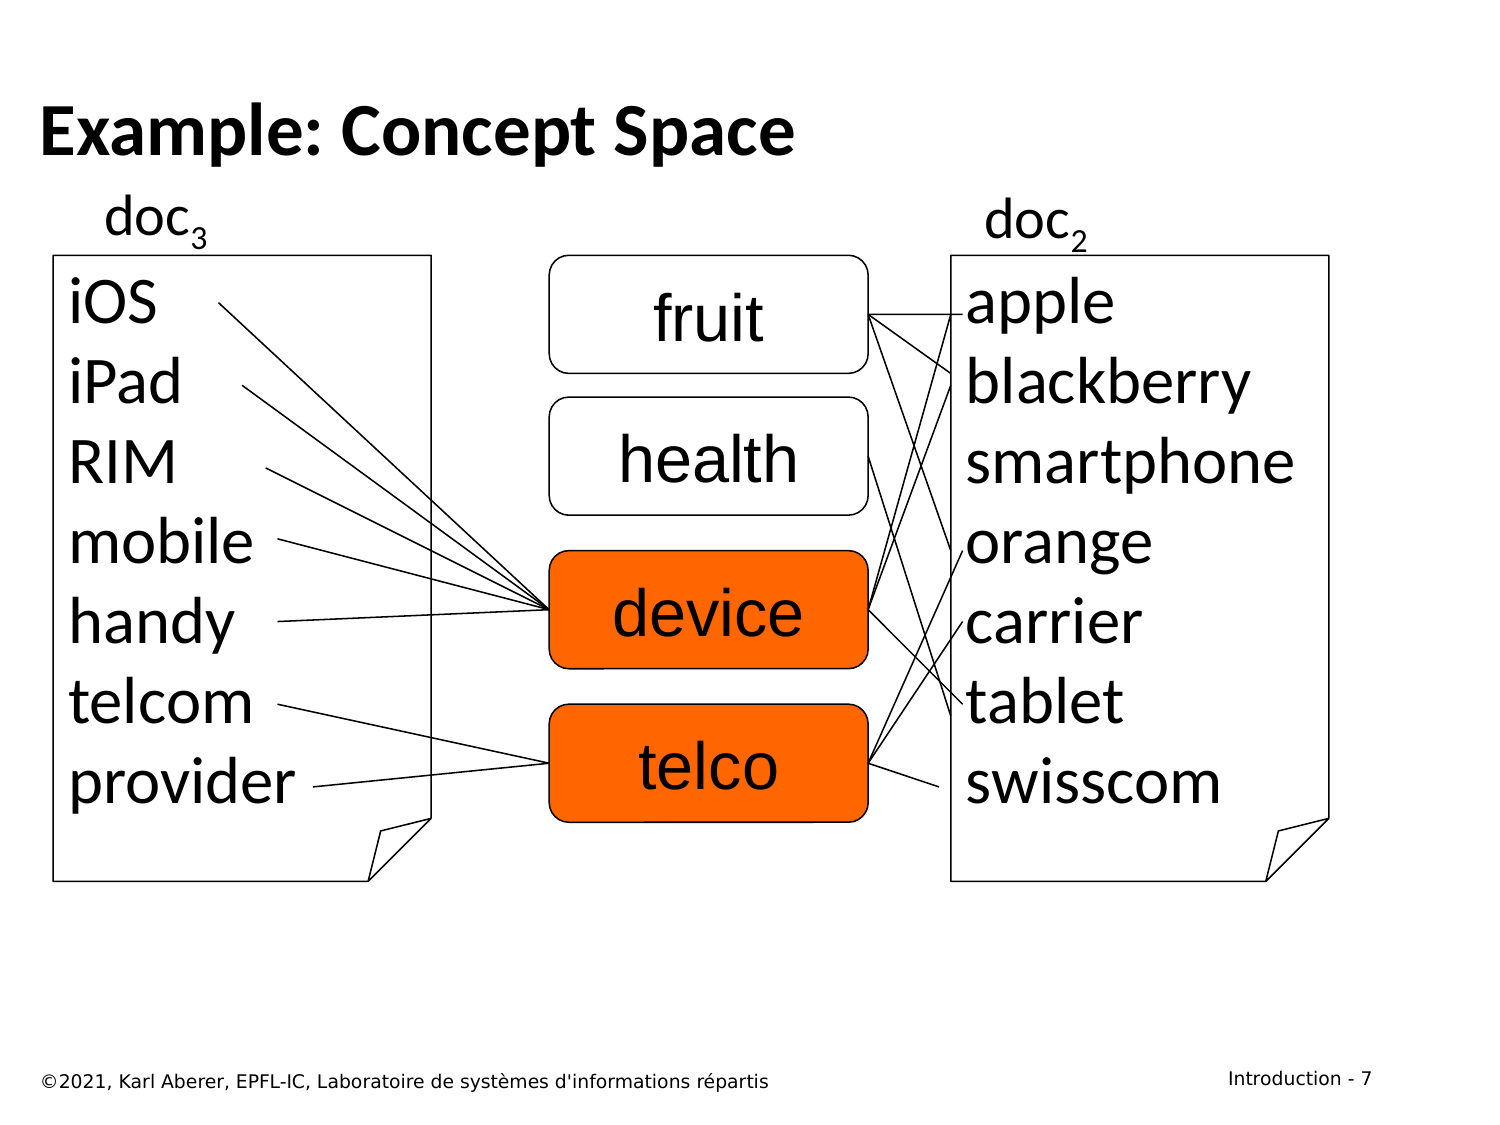

# Example: Concept Space
doc3
doc2
iOS
iPad
RIM
mobile handy
telcom provider
fruit
apple blackberry smartphone orange carrier tablet
swisscom
health
device
telco
©2021, Karl Aberer, EPFL-IC, Laboratoire de systèmes d'informations répartis